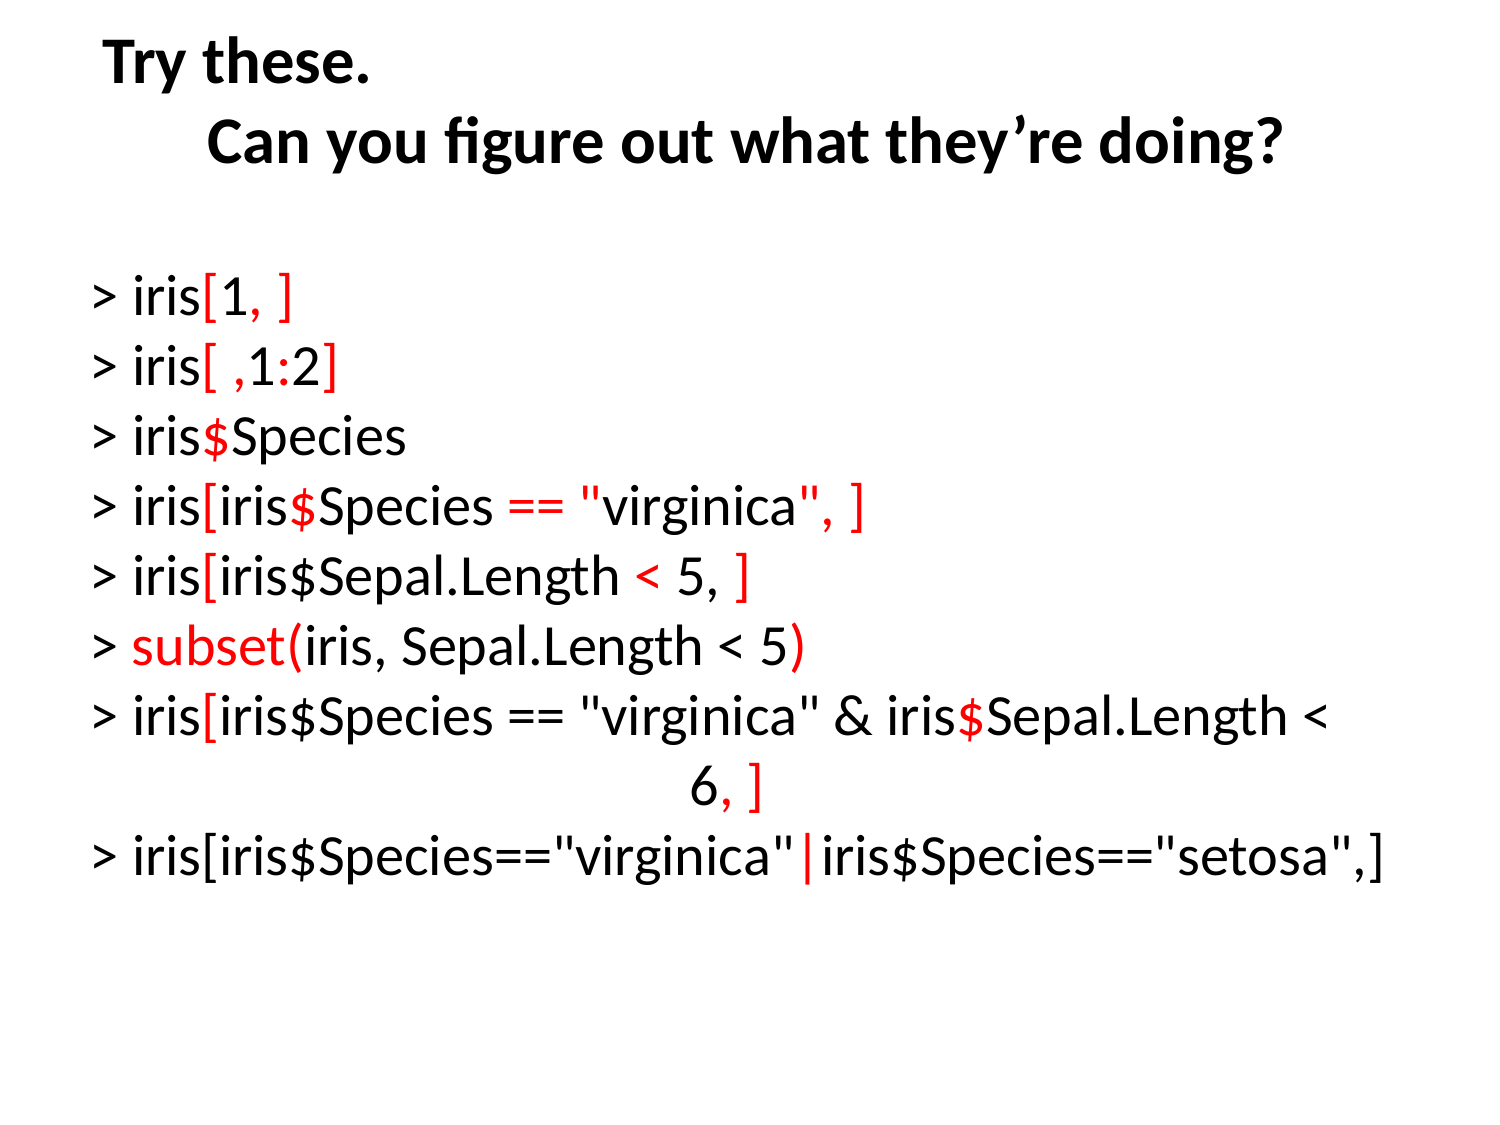

Try these.
Can you figure out what they’re doing?
> iris[1, ]
> iris[ ,1:2]
> iris$Species
> iris[iris$Species == "virginica", ]
> iris[iris$Sepal.Length < 5, ]
> subset(iris, Sepal.Length < 5)
> iris[iris$Species == "virginica" & iris$Sepal.Length <
				6, ]
> iris[iris$Species=="virginica"|iris$Species=="setosa",]